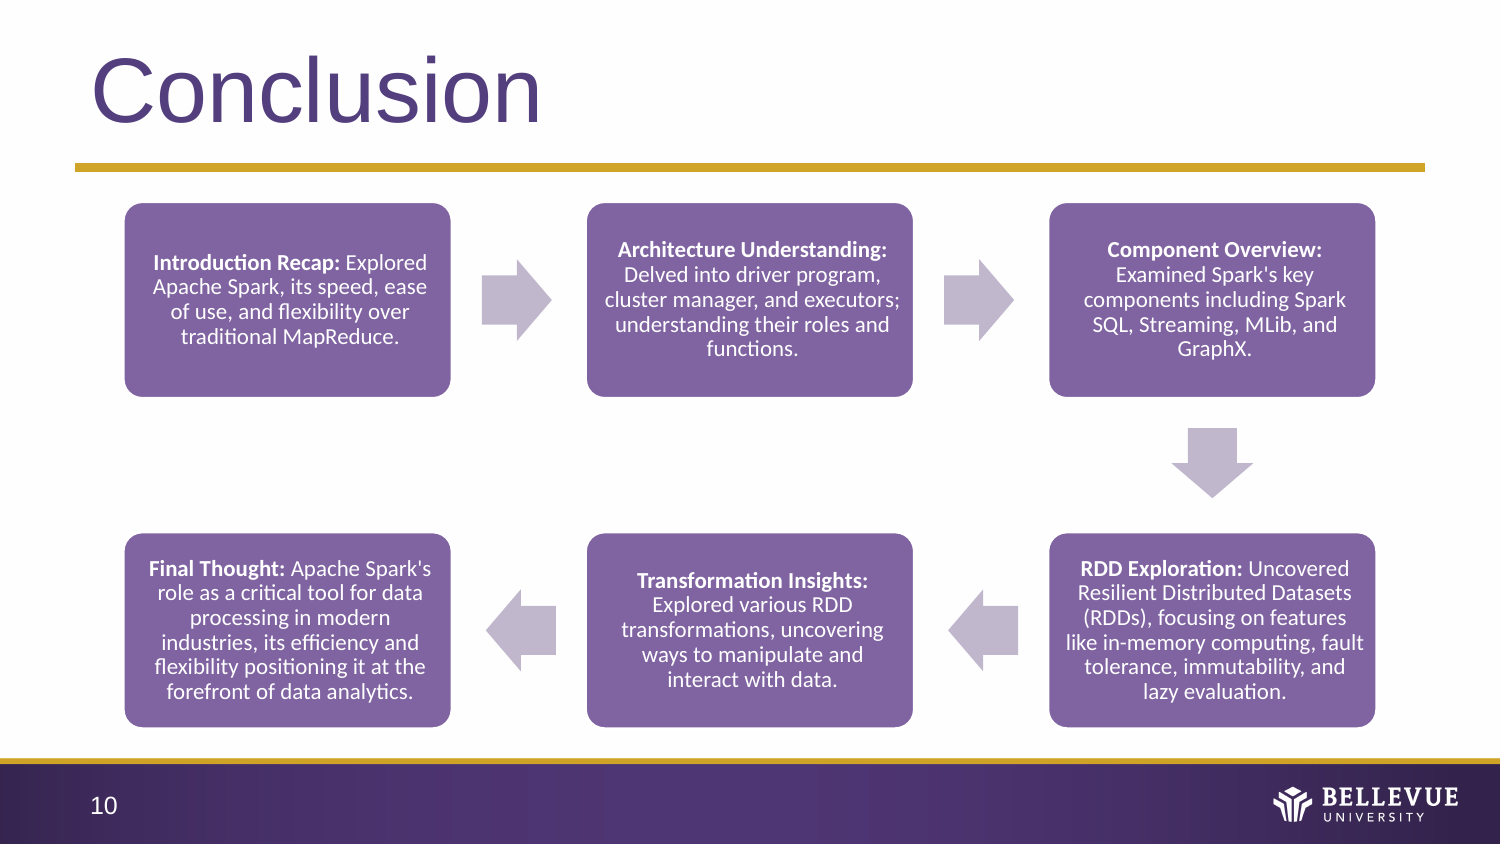

# Conclusion
Introduction Recap: Explored Apache Spark, its speed, ease of use, and flexibility over traditional MapReduce.

Architecture Understanding: Delved into driver program, cluster manager, and executors; understanding their roles and functions.

Component Overview: Examined Spark's key components including Spark SQL, Streaming, MLib, and GraphX.

RDD Exploration: Uncovered Resilient Distributed Datasets (RDDs), focusing on features like in-memory computing, fault tolerance, immutability, and lazy evaluation.

Transformation Insights: Explored various RDD transformations, uncovering ways to manipulate and interact with data.

Final Thought: Apache Spark's role as a critical tool for data processing in modern industries, its efficiency and flexibility positioning it at the forefront of data analytics.